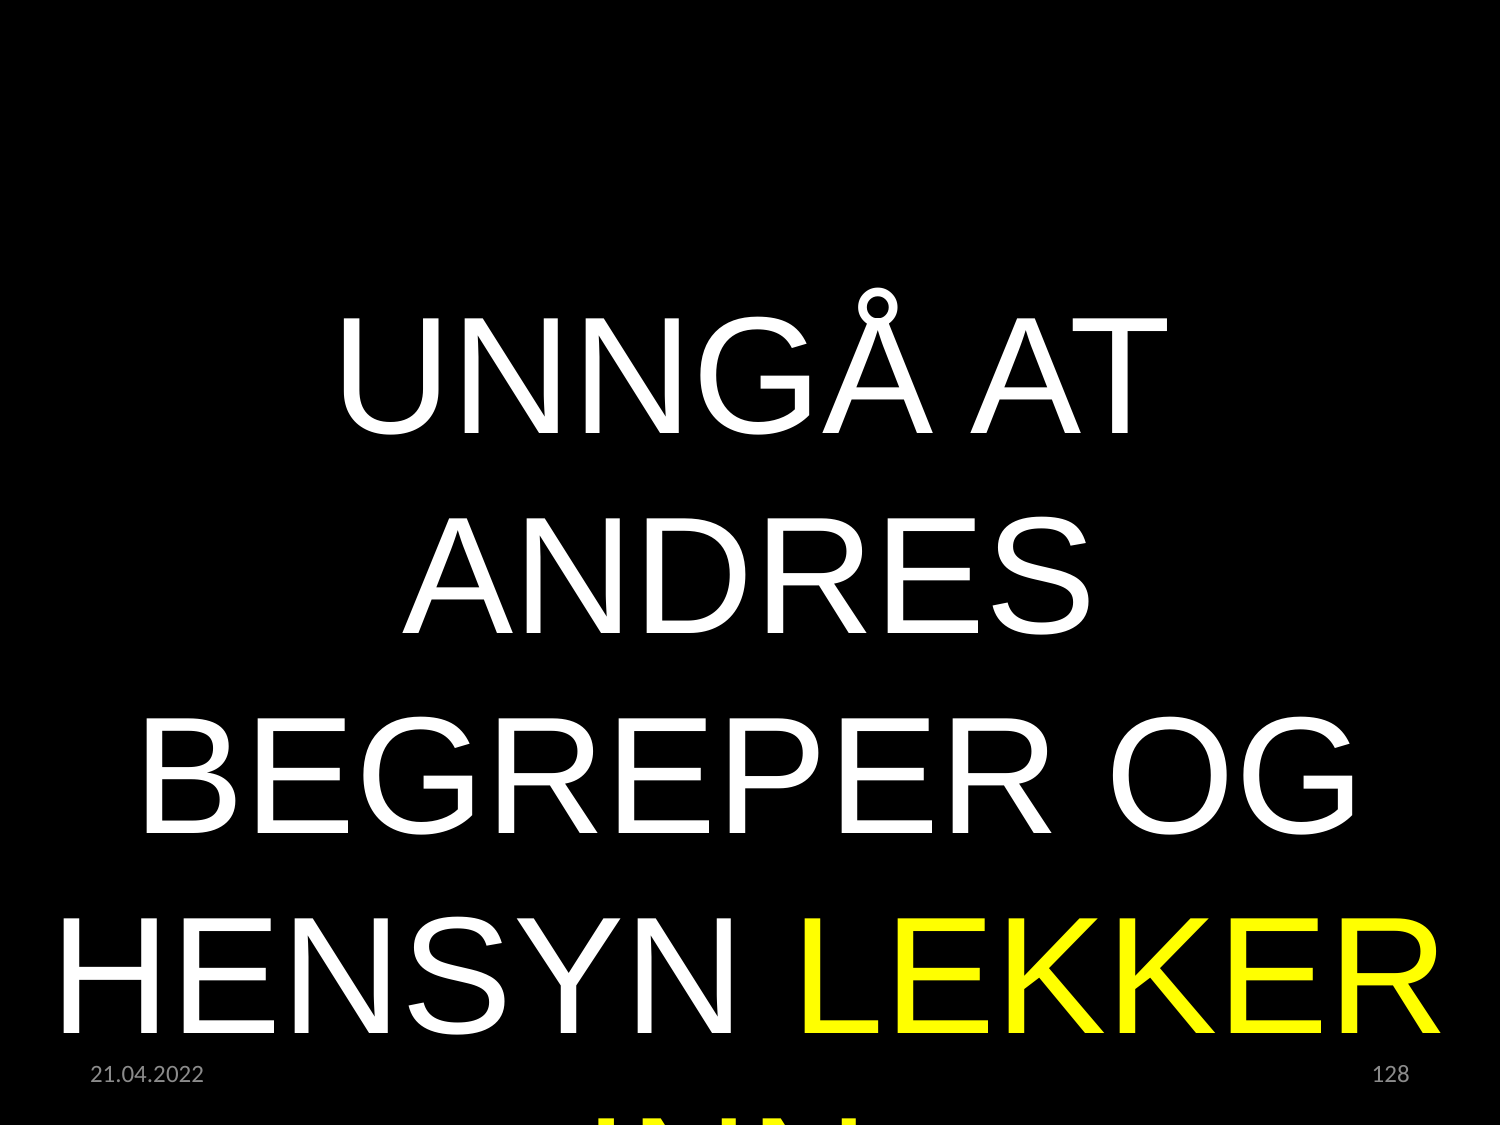

UNNGÅ AT ANDRES BEGREPER OG HENSYN LEKKER INN
I EGEN KONTEKST
21.04.2022
128